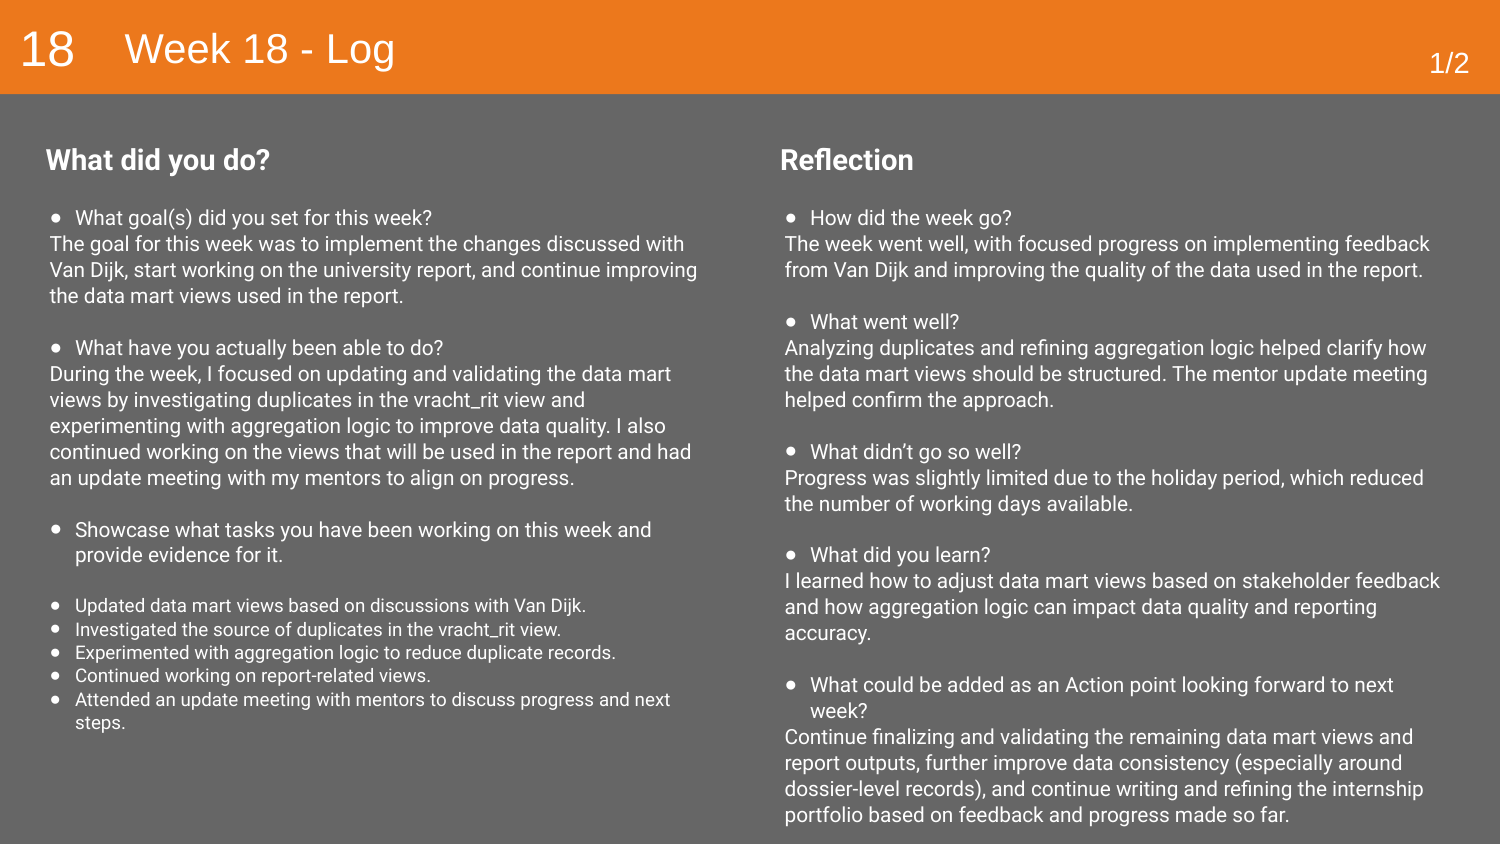

18
# Week 18 - Log
1/2

What did you do?
Reflection
What goal(s) did you set for this week?
The goal for this week was to implement the changes discussed with Van Dijk, start working on the university report, and continue improving the data mart views used in the report.

What have you actually been able to do?
During the week, I focused on updating and validating the data mart views by investigating duplicates in the vracht_rit view and experimenting with aggregation logic to improve data quality. I also continued working on the views that will be used in the report and had an update meeting with my mentors to align on progress.

Showcase what tasks you have been working on this week and provide evidence for it.

Updated data mart views based on discussions with Van Dijk.
Investigated the source of duplicates in the vracht_rit view.
Experimented with aggregation logic to reduce duplicate records.
Continued working on report-related views.
Attended an update meeting with mentors to discuss progress and next steps.
How did the week go?
The week went well, with focused progress on implementing feedback from Van Dijk and improving the quality of the data used in the report.

What went well?
Analyzing duplicates and refining aggregation logic helped clarify how the data mart views should be structured. The mentor update meeting helped confirm the approach.

What didn’t go so well?
Progress was slightly limited due to the holiday period, which reduced the number of working days available.

What did you learn?
I learned how to adjust data mart views based on stakeholder feedback and how aggregation logic can impact data quality and reporting accuracy.

What could be added as an Action point looking forward to next week?
Continue finalizing and validating the remaining data mart views and report outputs, further improve data consistency (especially around dossier-level records), and continue writing and refining the internship portfolio based on feedback and progress made so far.